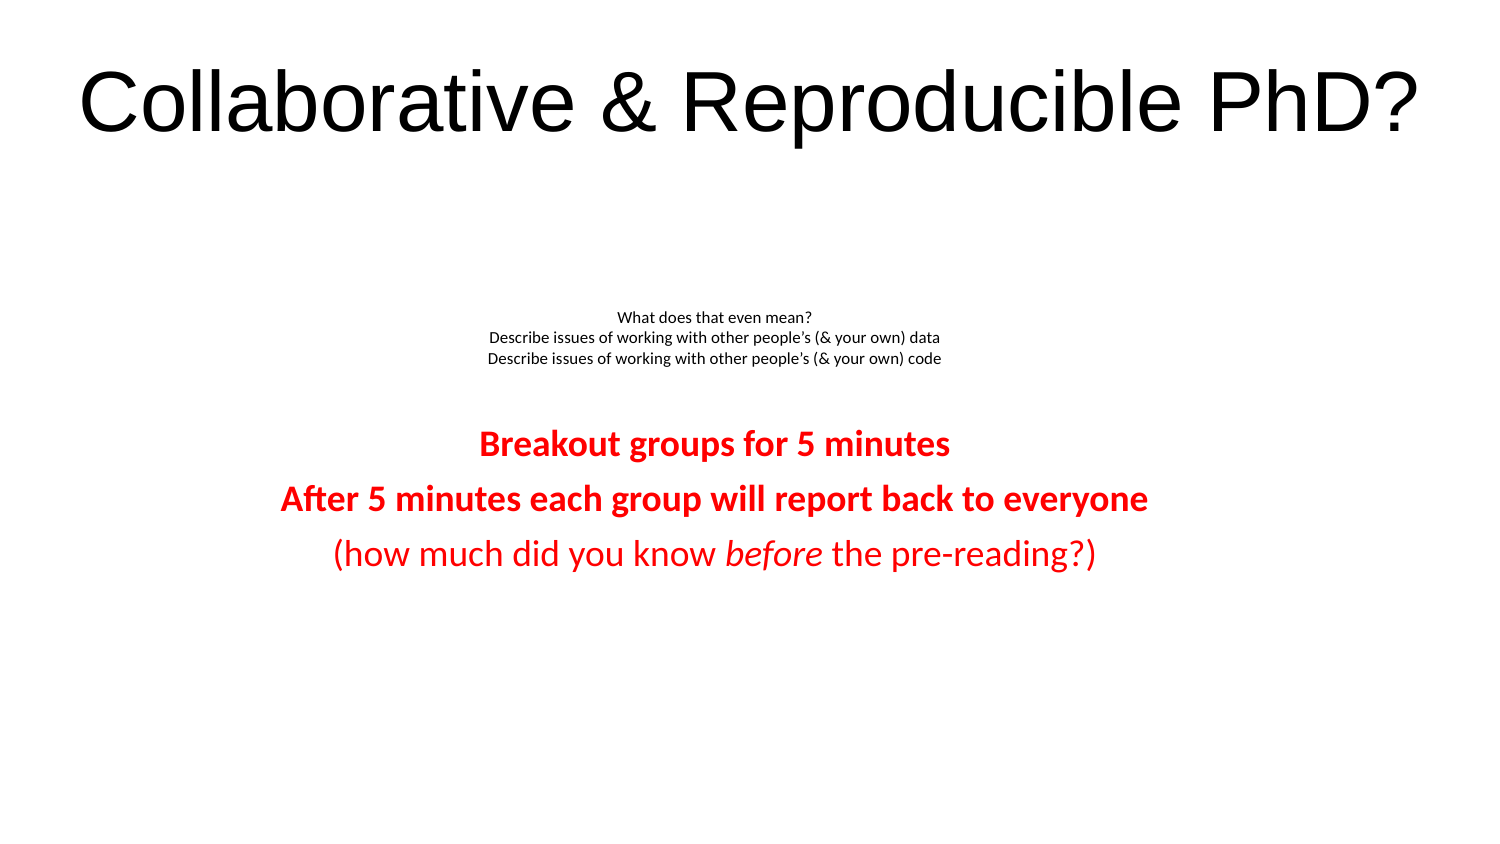

Collaborative & Reproducible PhD?
What does that even mean?
Describe issues of working with other people’s (& your own) data
Describe issues of working with other people’s (& your own) code
Breakout groups for 5 minutes
After 5 minutes each group will report back to everyone
(how much did you know before the pre-reading?)